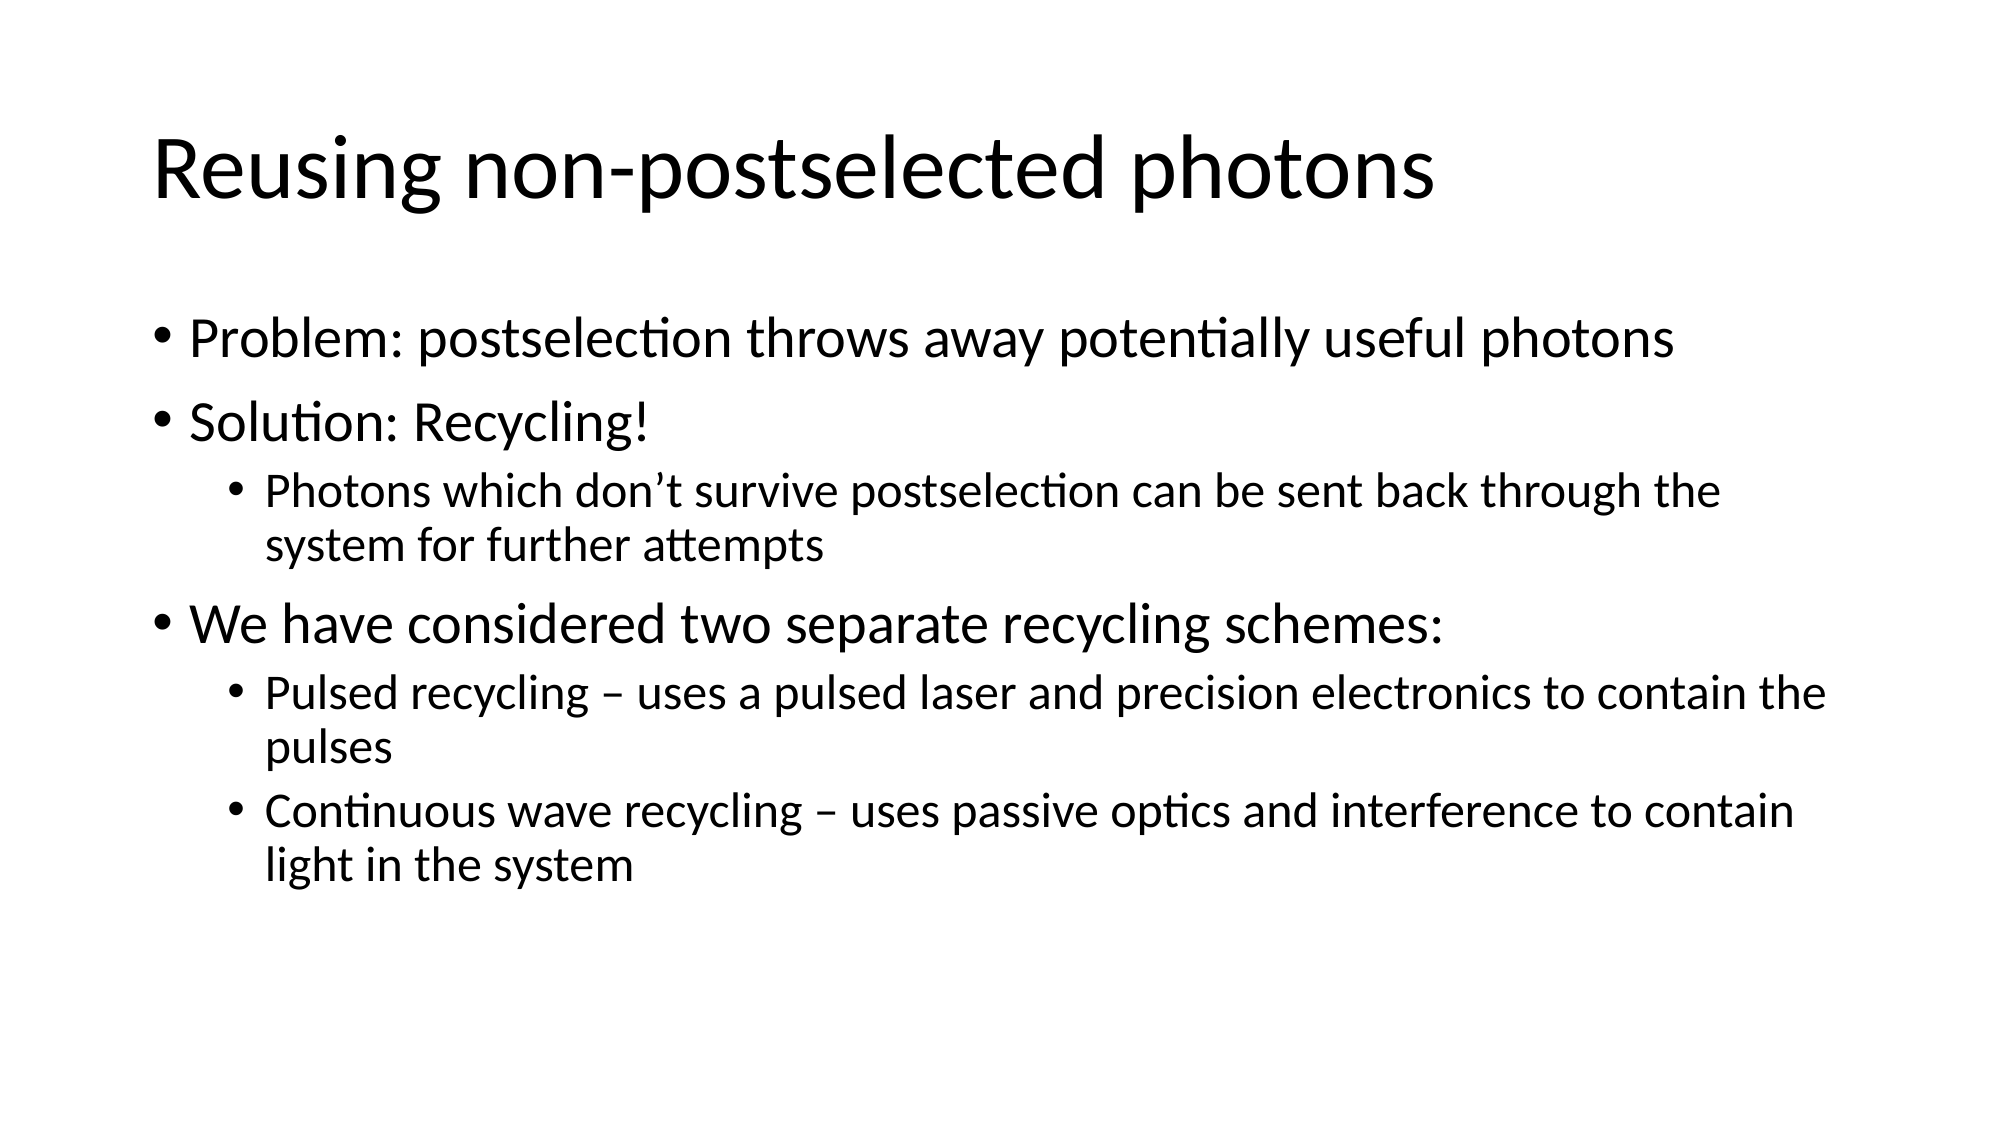

# Reusing non-postselected photons
Problem: postselection throws away potentially useful photons
Solution: Recycling!
Photons which don’t survive postselection can be sent back through the system for further attempts
We have considered two separate recycling schemes:
Pulsed recycling – uses a pulsed laser and precision electronics to contain the pulses
Continuous wave recycling – uses passive optics and interference to contain light in the system